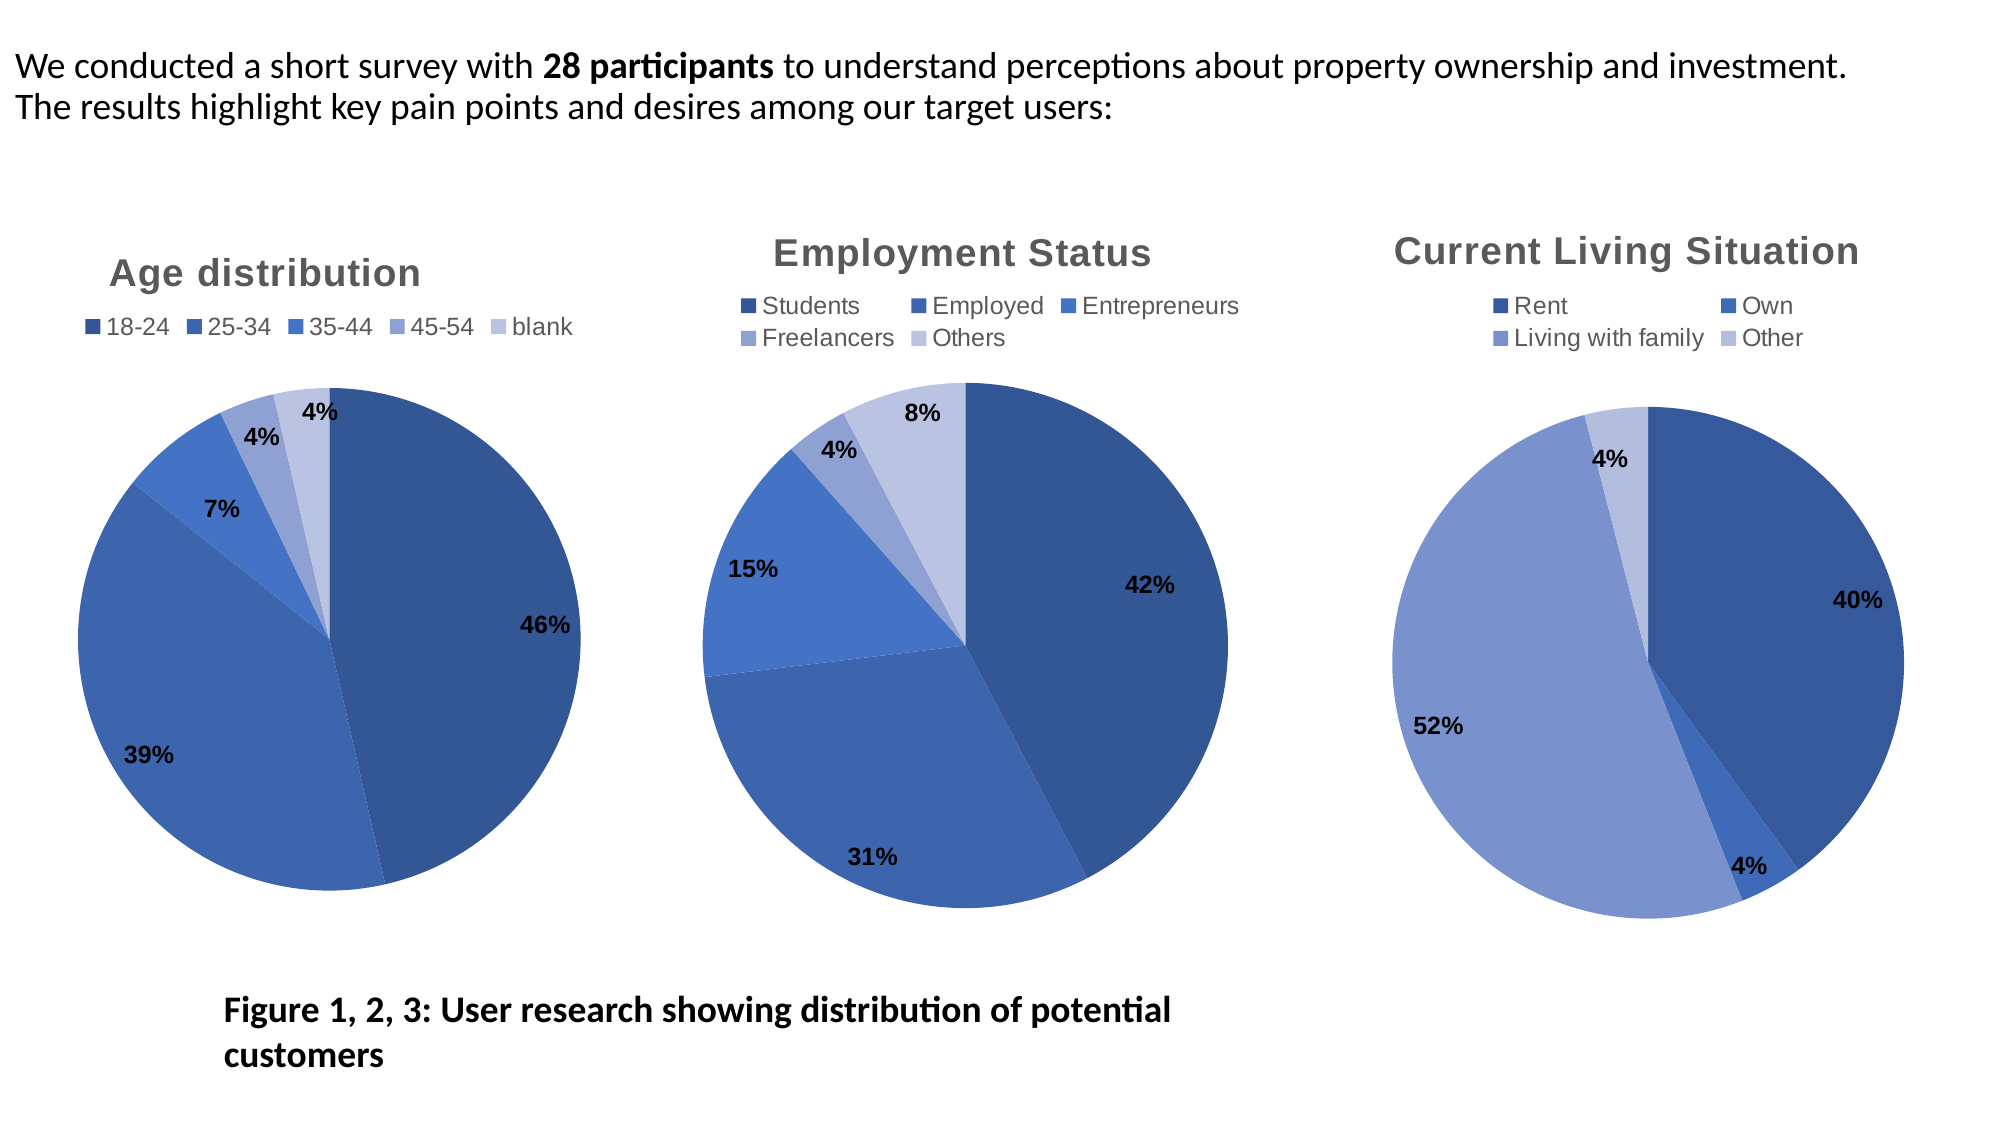

We conducted a short survey with 28 participants to understand perceptions about property ownership and investment. The results highlight key pain points and desires among our target users:

### Chart: Employment Status

| Category | Employement Status |
|---|---|
| Students | 11.0 |
| Employed | 8.0 |
| Entrepreneurs | 4.0 |
| Freelancers | 1.0 |
| Others | 2.0 |

### Chart:

| Category | Current Living Situation |
|---|---|
| Rent | 10.0 |
| Own | 1.0 |
| Living with family | 13.0 |
| Other | 1.0 |

### Chart: Age distribution

| Category | Age distribution |
|---|---|
| 18-24 | 13.0 |
| 25-34 | 11.0 |
| 35-44 | 2.0 |
| 45-54 | 1.0 |
| blank | 1.0 |
Figure 1, 2, 3: User research showing distribution of potential customers